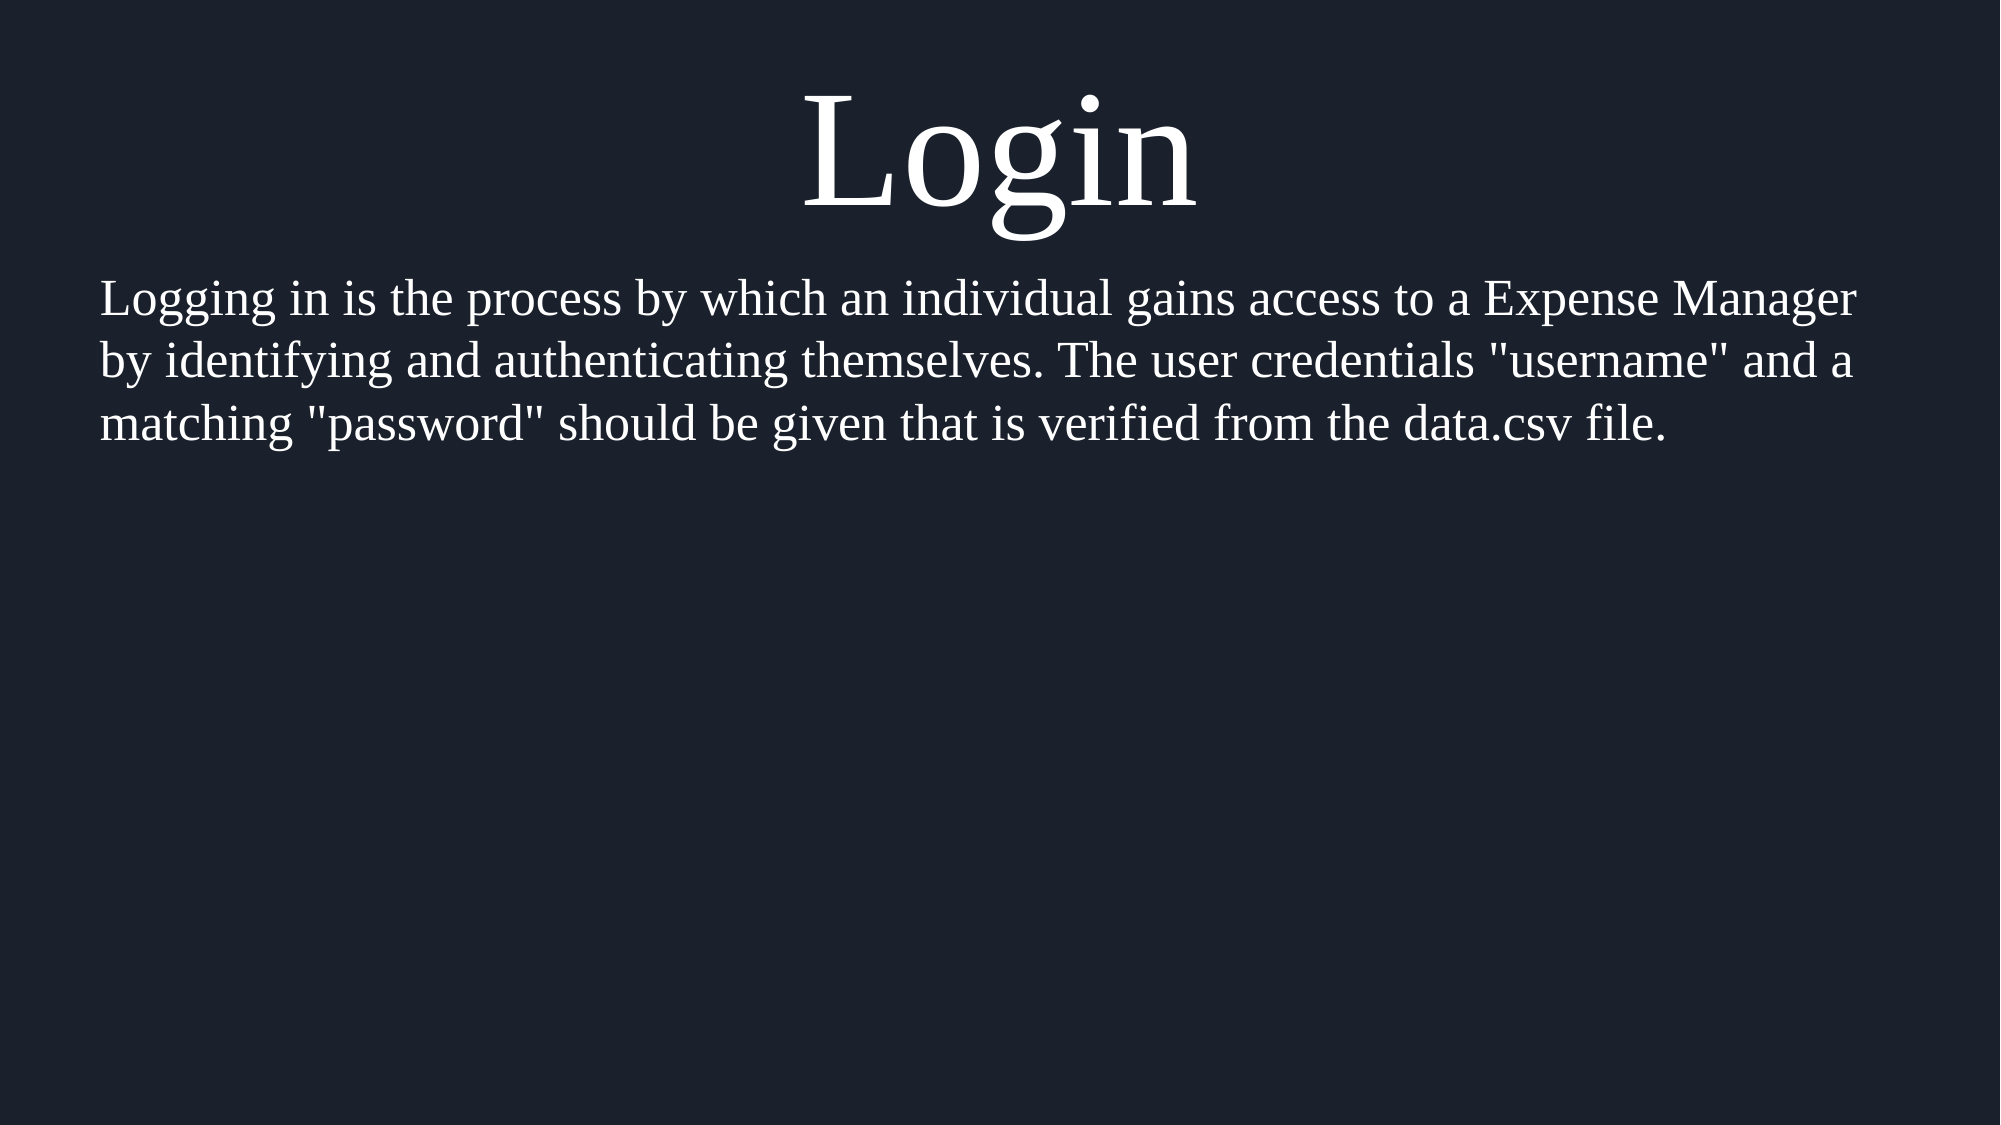

# Login
Logging in is the process by which an individual gains access to a Expense Manager by identifying and authenticating themselves. The user credentials "username" and a matching "password" should be given that is verified from the data.csv file.